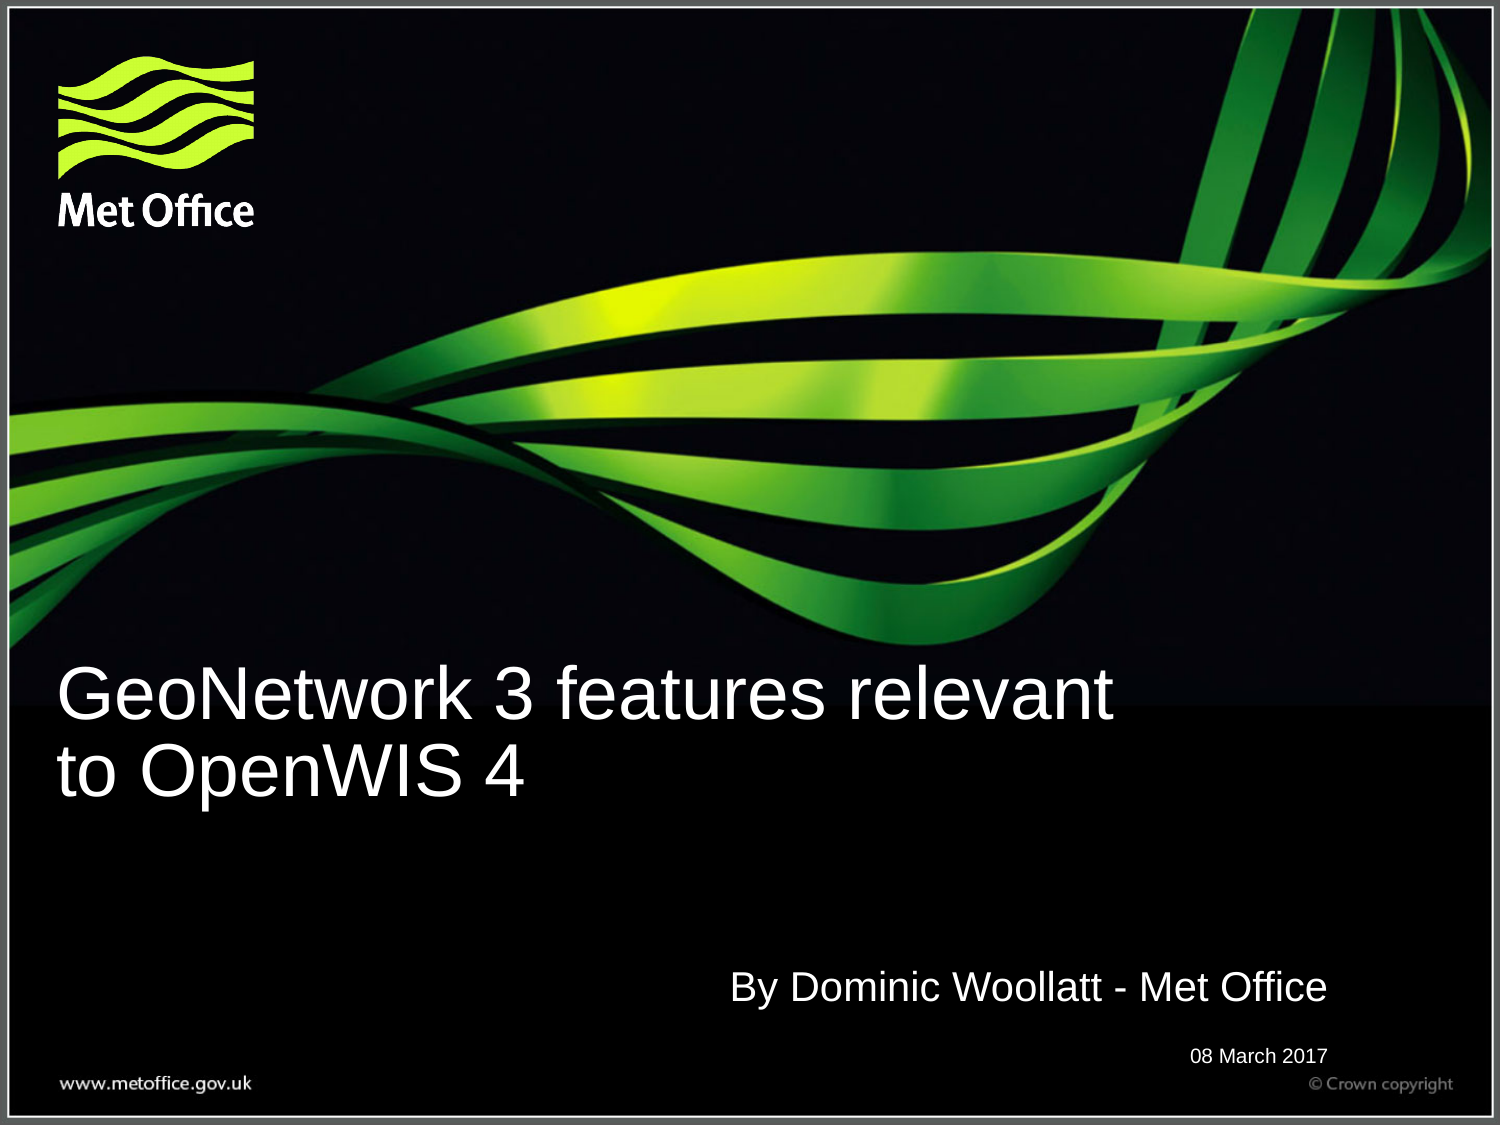

# GeoNetwork 3 features relevant to OpenWIS 4
By Dominic Woollatt - Met Office
08 March 2017